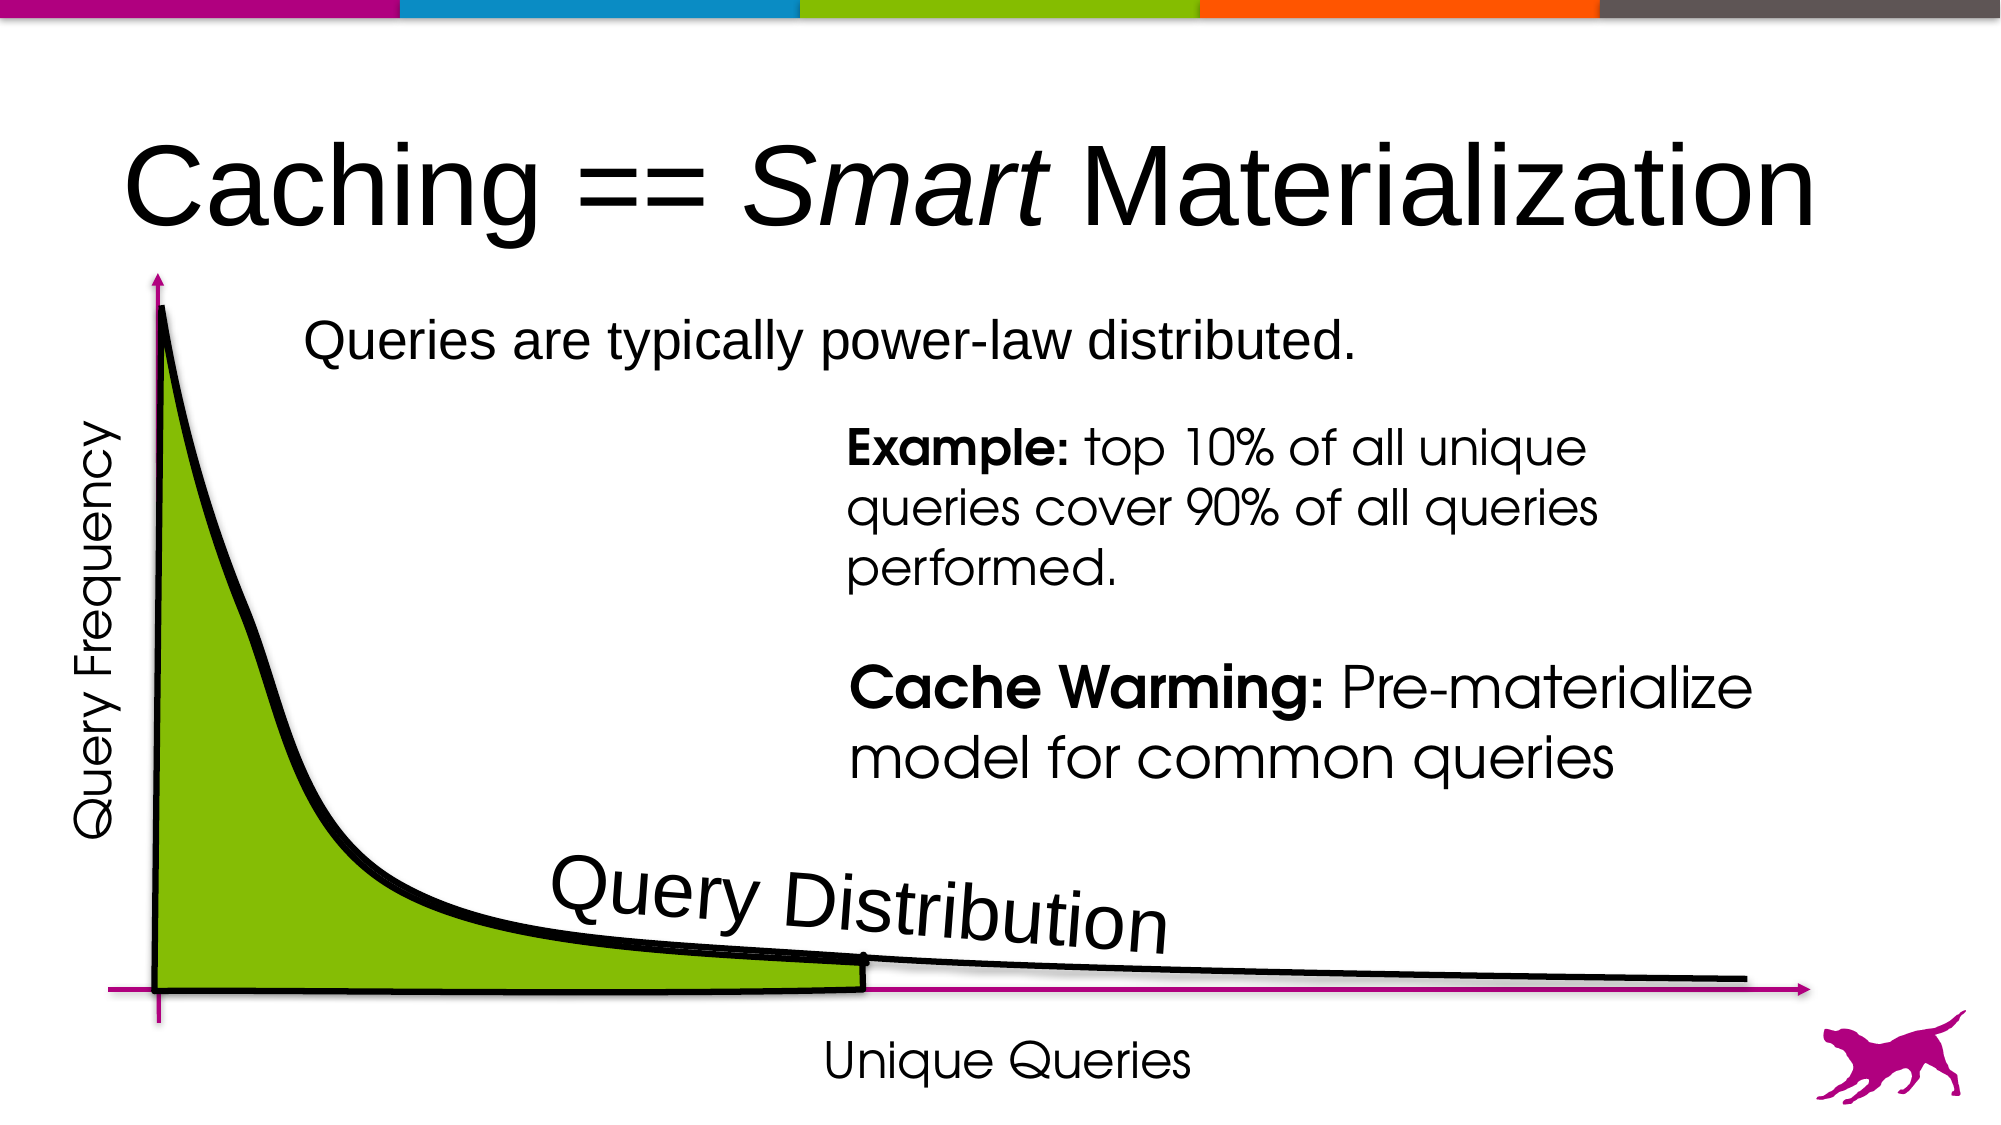

# Caching == Smart Materialization
Queries are typically power-law distributed.

Example: top 10% of all unique queries cover 90% of all queries performed.
Query Frequency
Cache Warming: Pre-materialize model for common queries
Query Distribution
Unique Queries